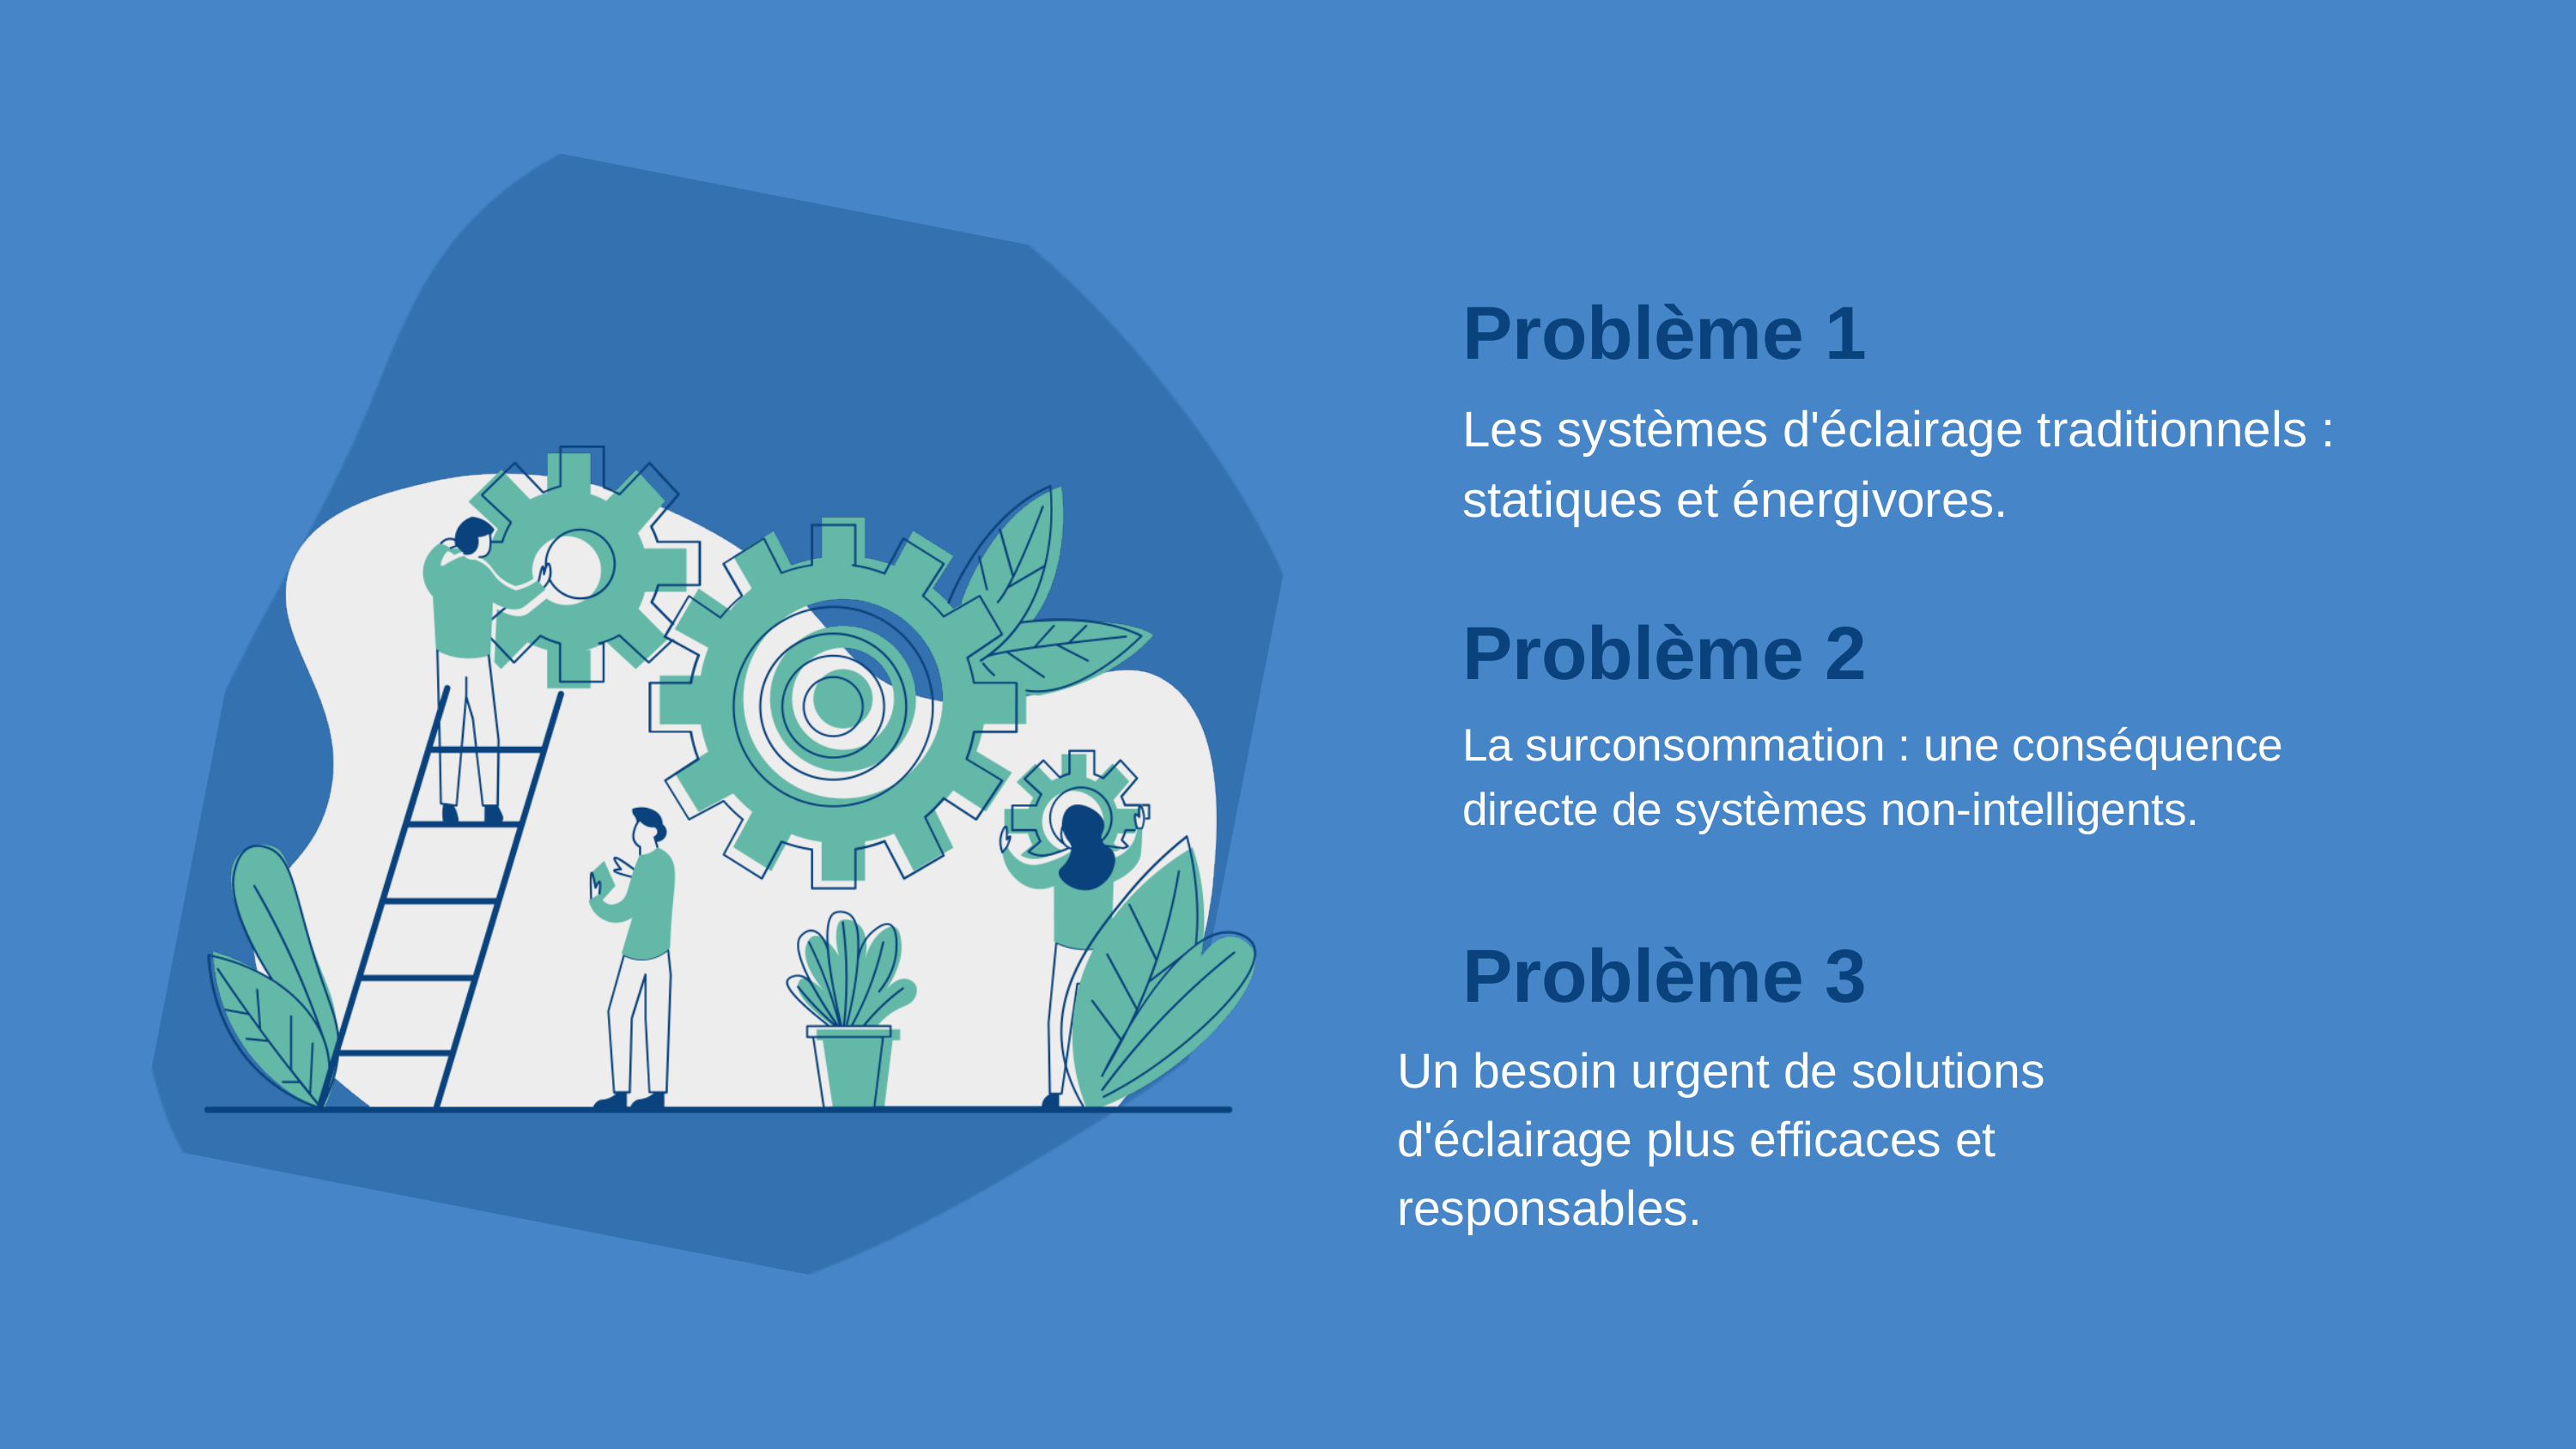

Problème 1
Les systèmes d'éclairage traditionnels : statiques et énergivores.

Problème 2
La surconsommation : une conséquence directe de systèmes non-intelligents.

Problème 3
Un besoin urgent de solutions d'éclairage plus efficaces et responsables.